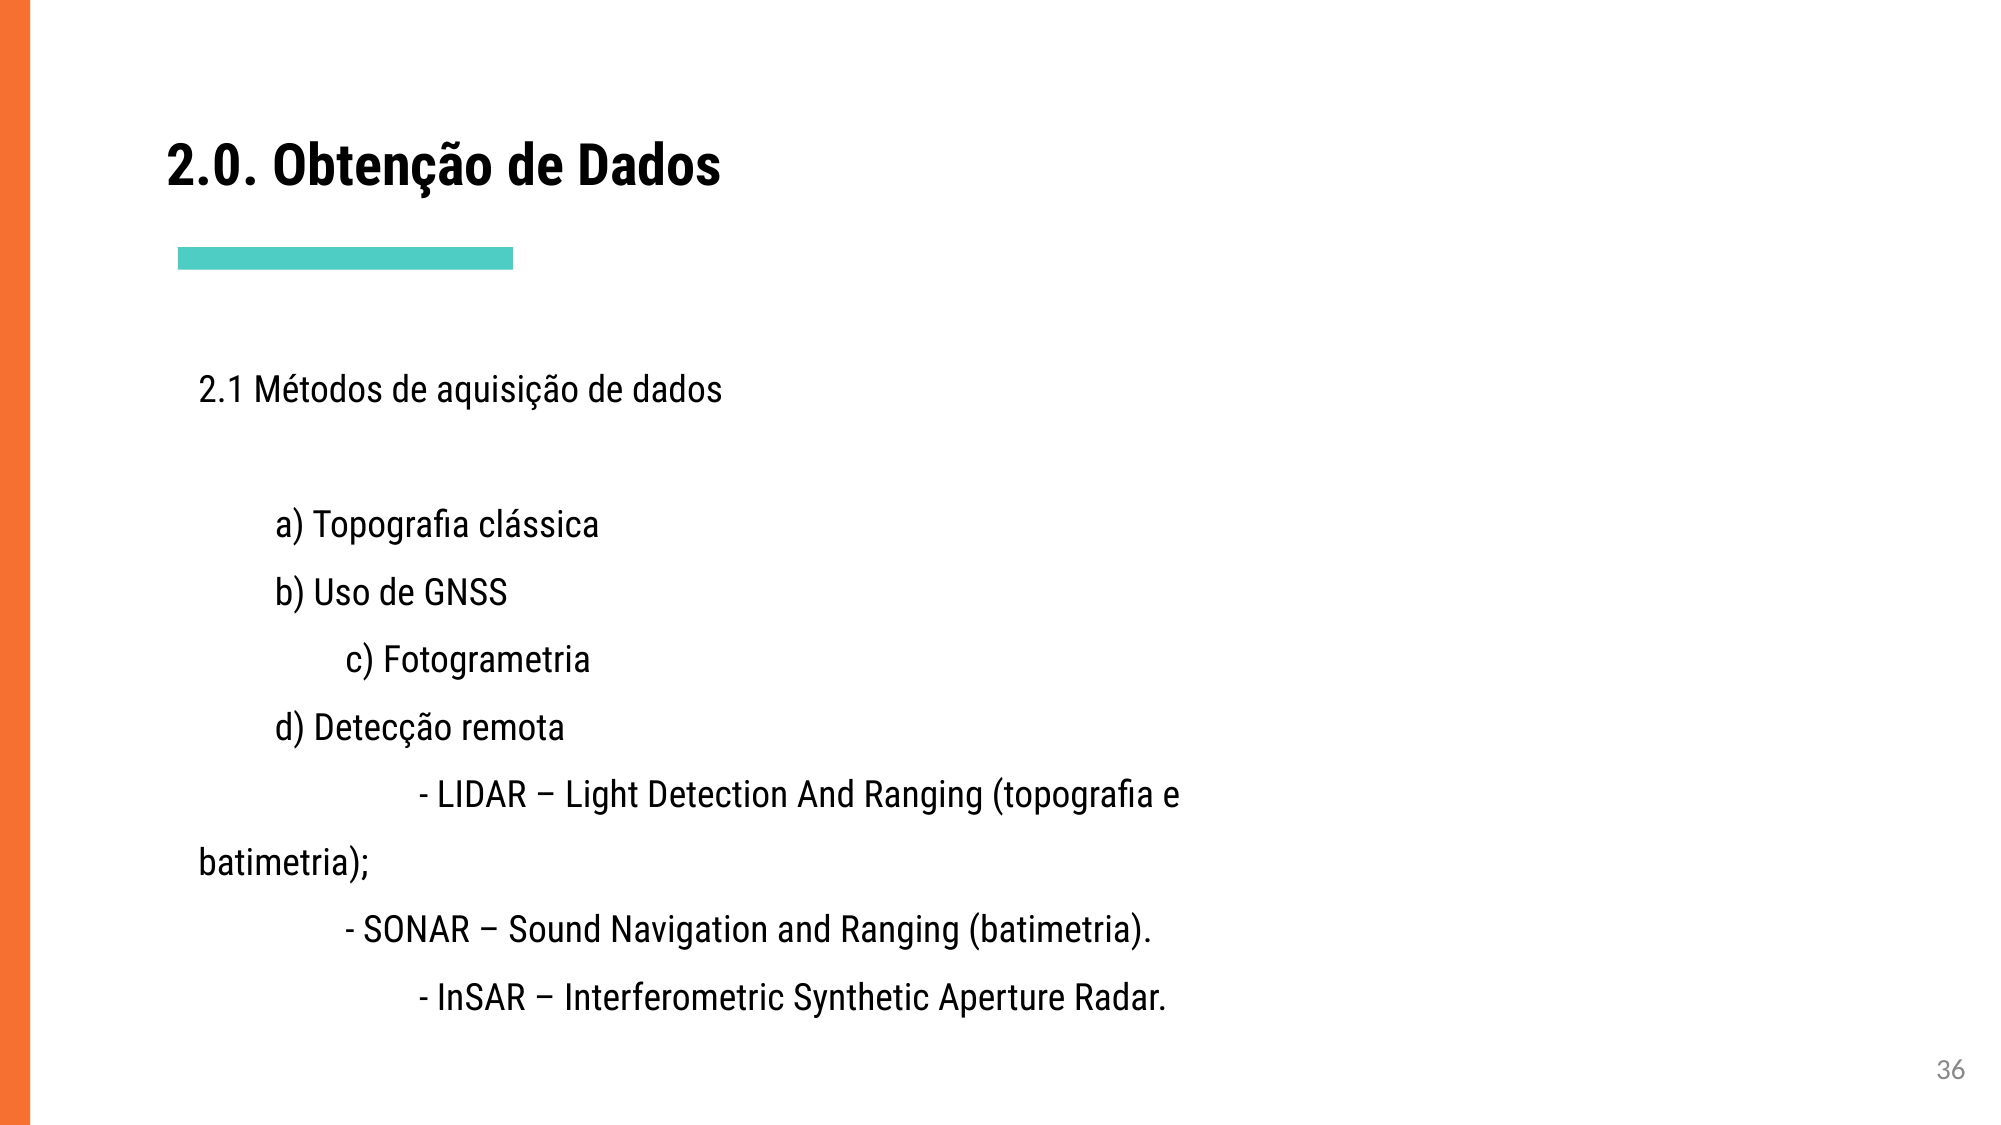

# 2.0. Obtenção de Dados
2.1 Métodos de aquisição de dados

         a) Topografia clássica
         b) Uso de GNSS
		c) Fotogrametria
         d) Detecção remota
			- LIDAR – Light Detection And Ranging (topografia e batimetria);
              	- SONAR – Sound Navigation and Ranging (batimetria).
			- InSAR – Interferometric Synthetic Aperture Radar.

36